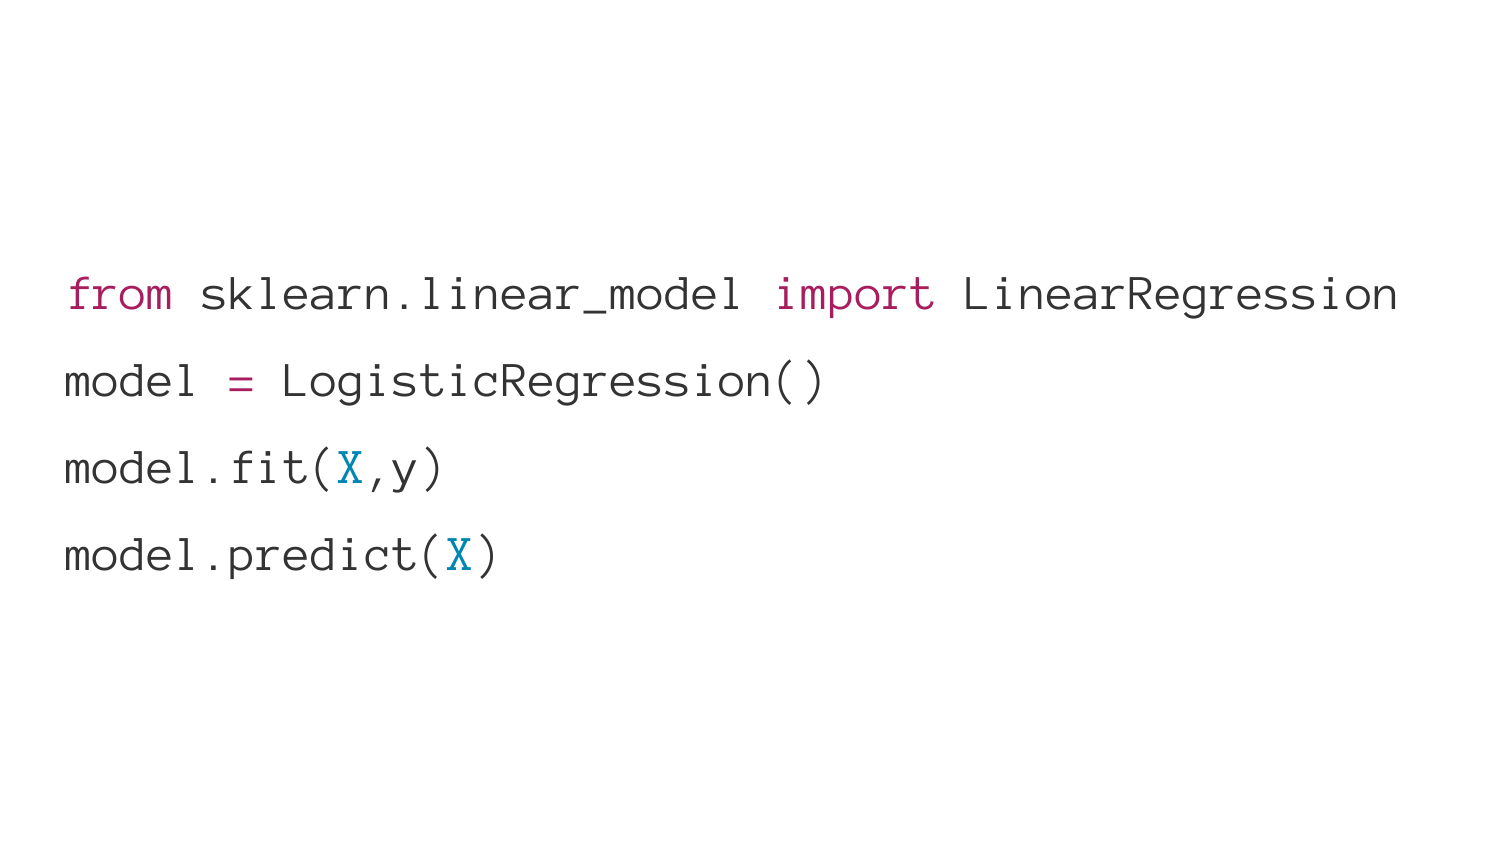

# from sklearn.linear_model import LinearRegression model = LogisticRegression() model.fit(X,y) model.predict(X)